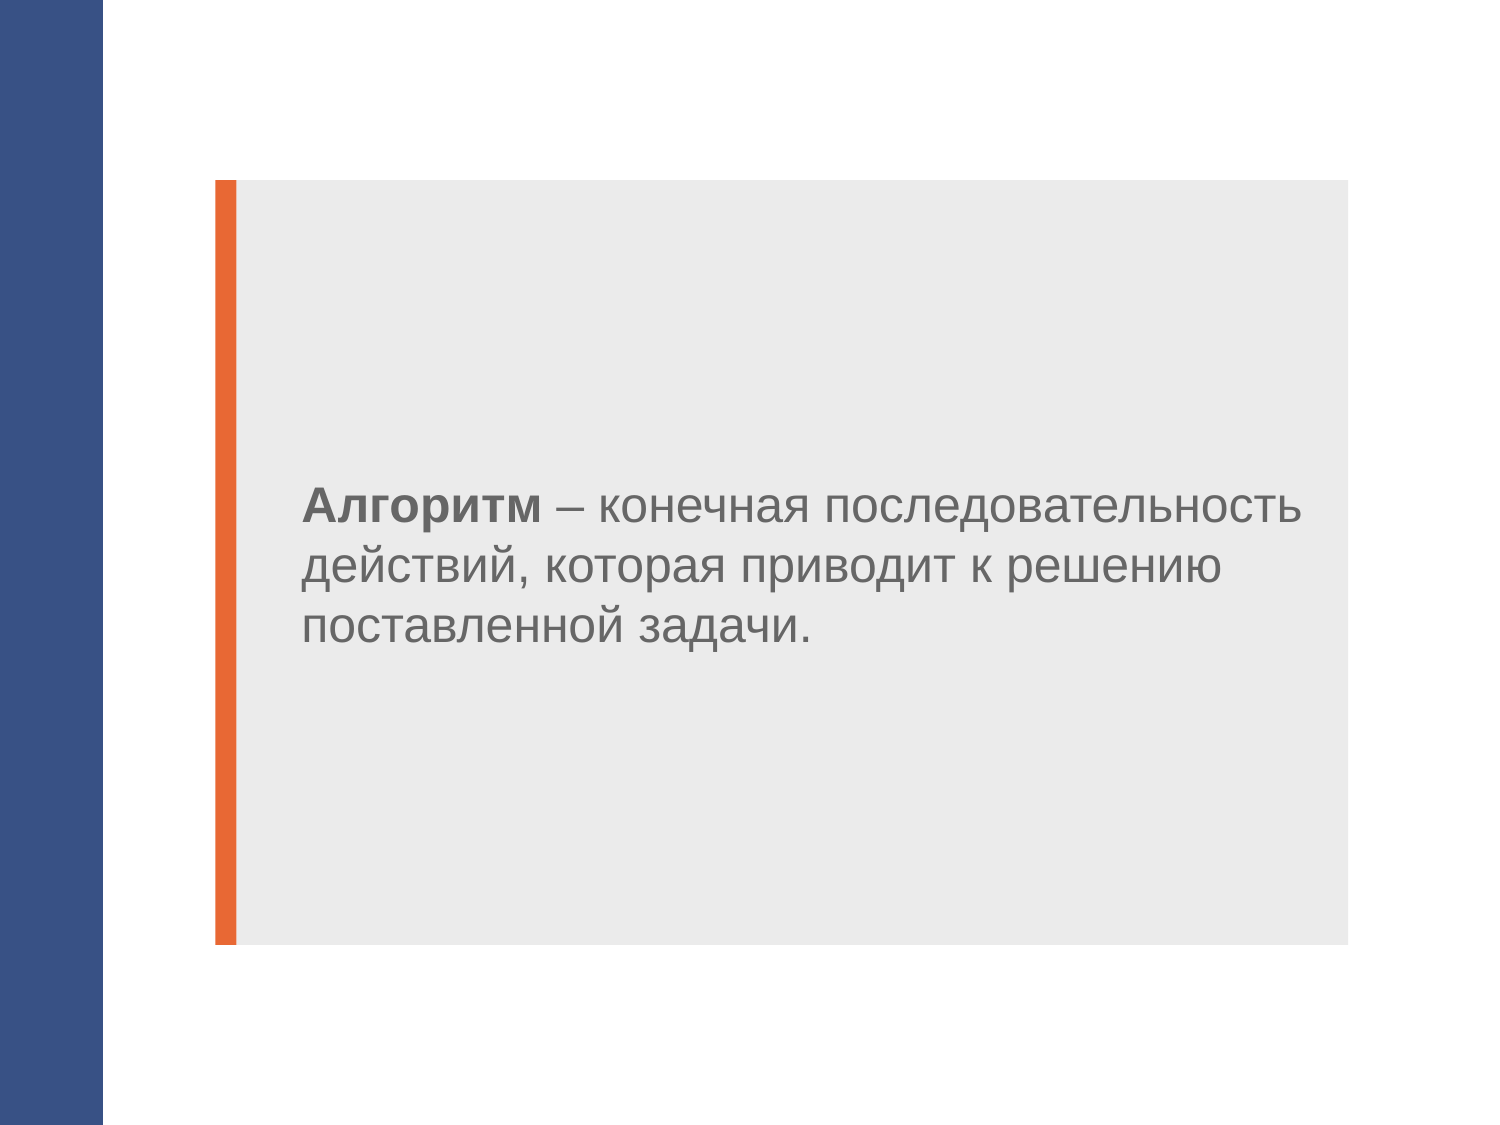

Алгоритм – конечная последовательность действий, которая приводит к решению поставленной задачи.